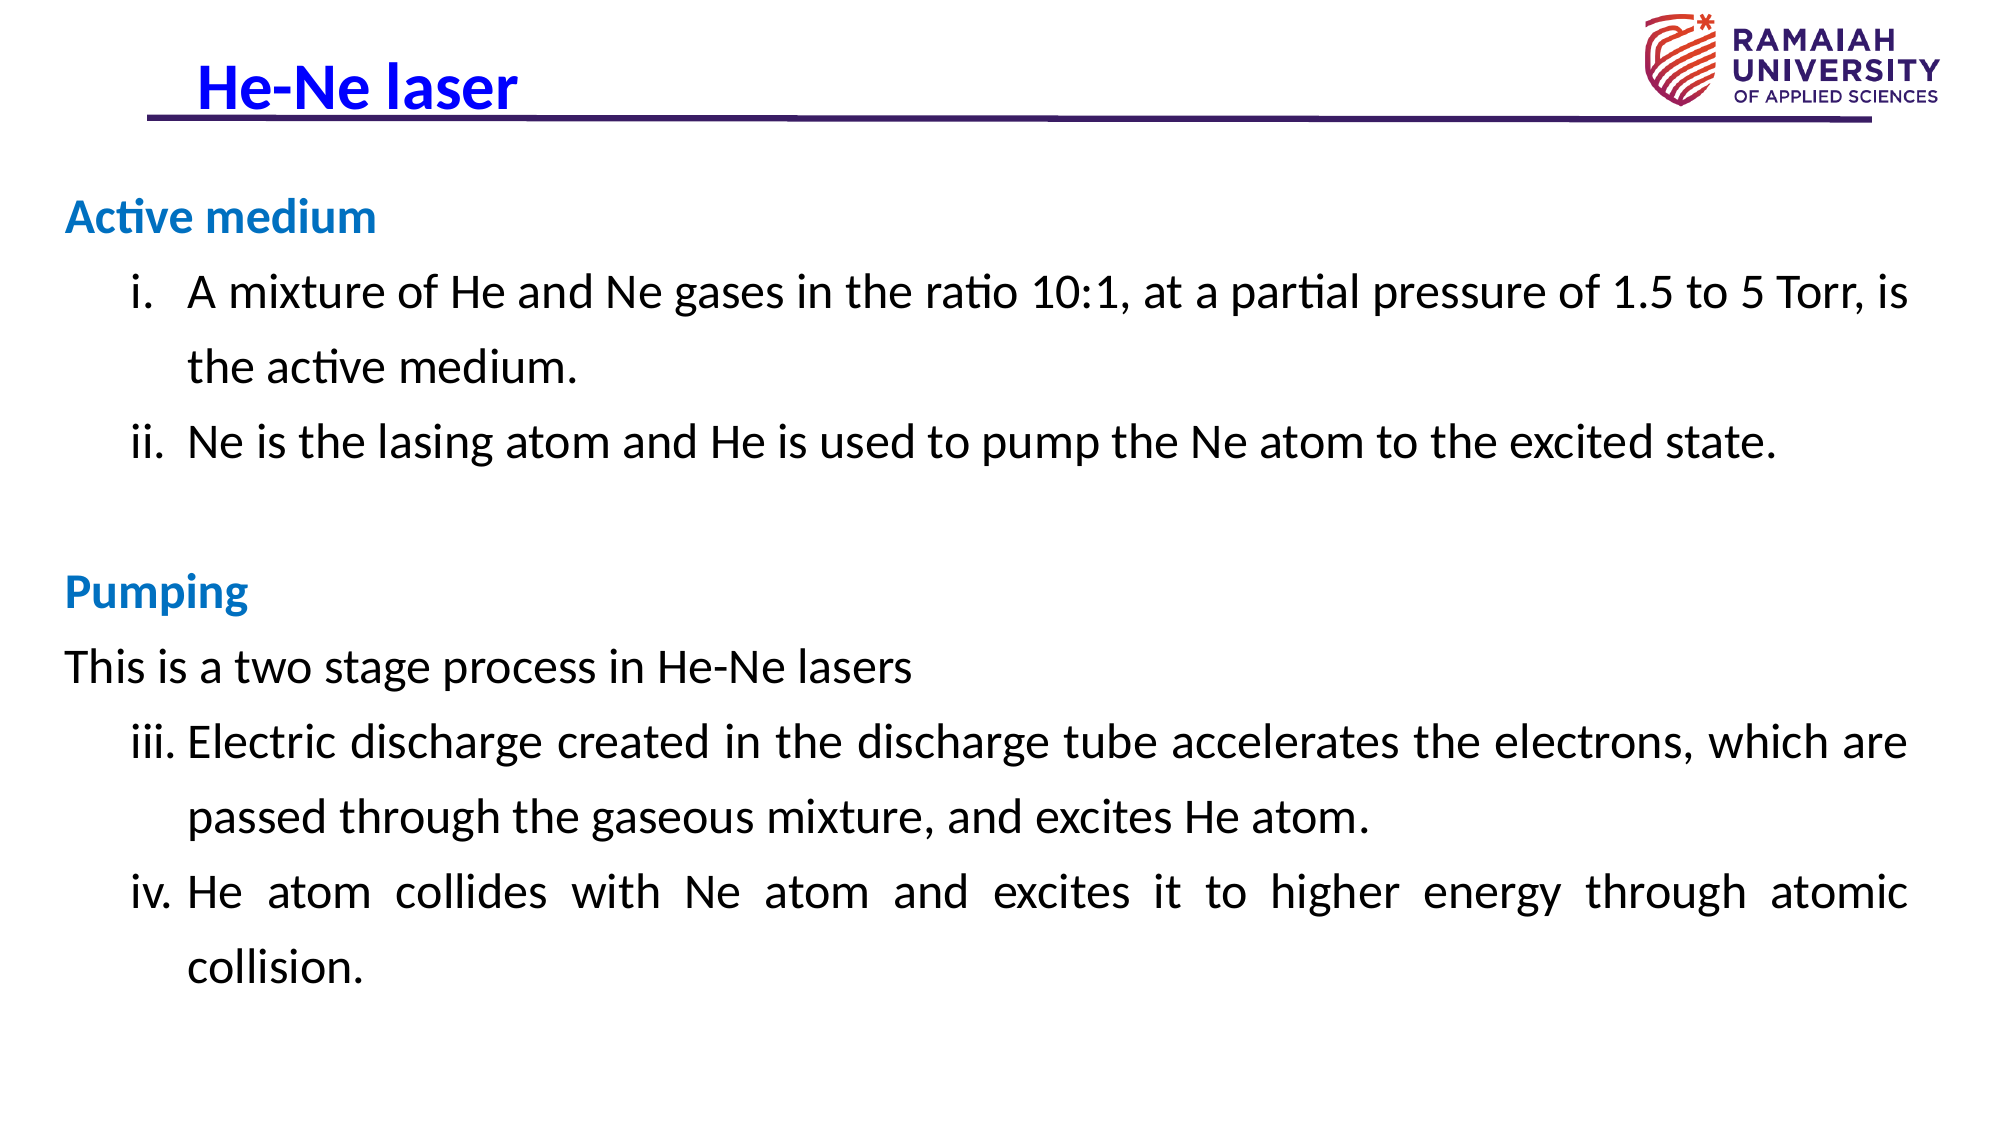

He-Ne laser
Active medium
A mixture of He and Ne gases in the ratio 10:1, at a partial pressure of 1.5 to 5 Torr, is the active medium.
Ne is the lasing atom and He is used to pump the Ne atom to the excited state.

Pumping
This is a two stage process in He-Ne lasers
Electric discharge created in the discharge tube accelerates the electrons, which are passed through the gaseous mixture, and excites He atom.
He atom collides with Ne atom and excites it to higher energy through atomic collision.